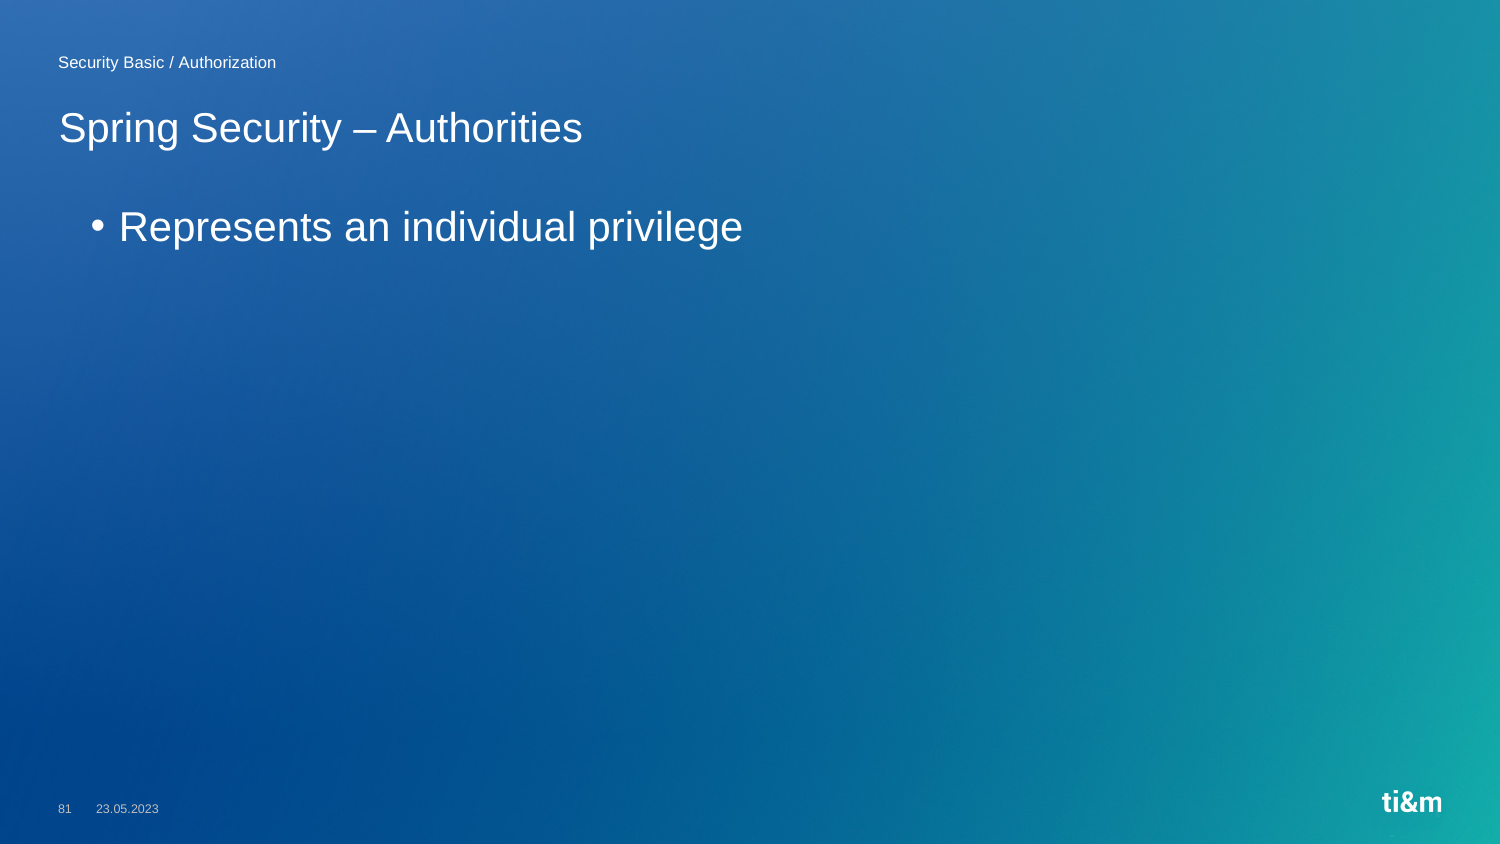

Security Basic / Authorization
# Spring Security – Authorities
Represents an individual privilege

81
23.05.2023